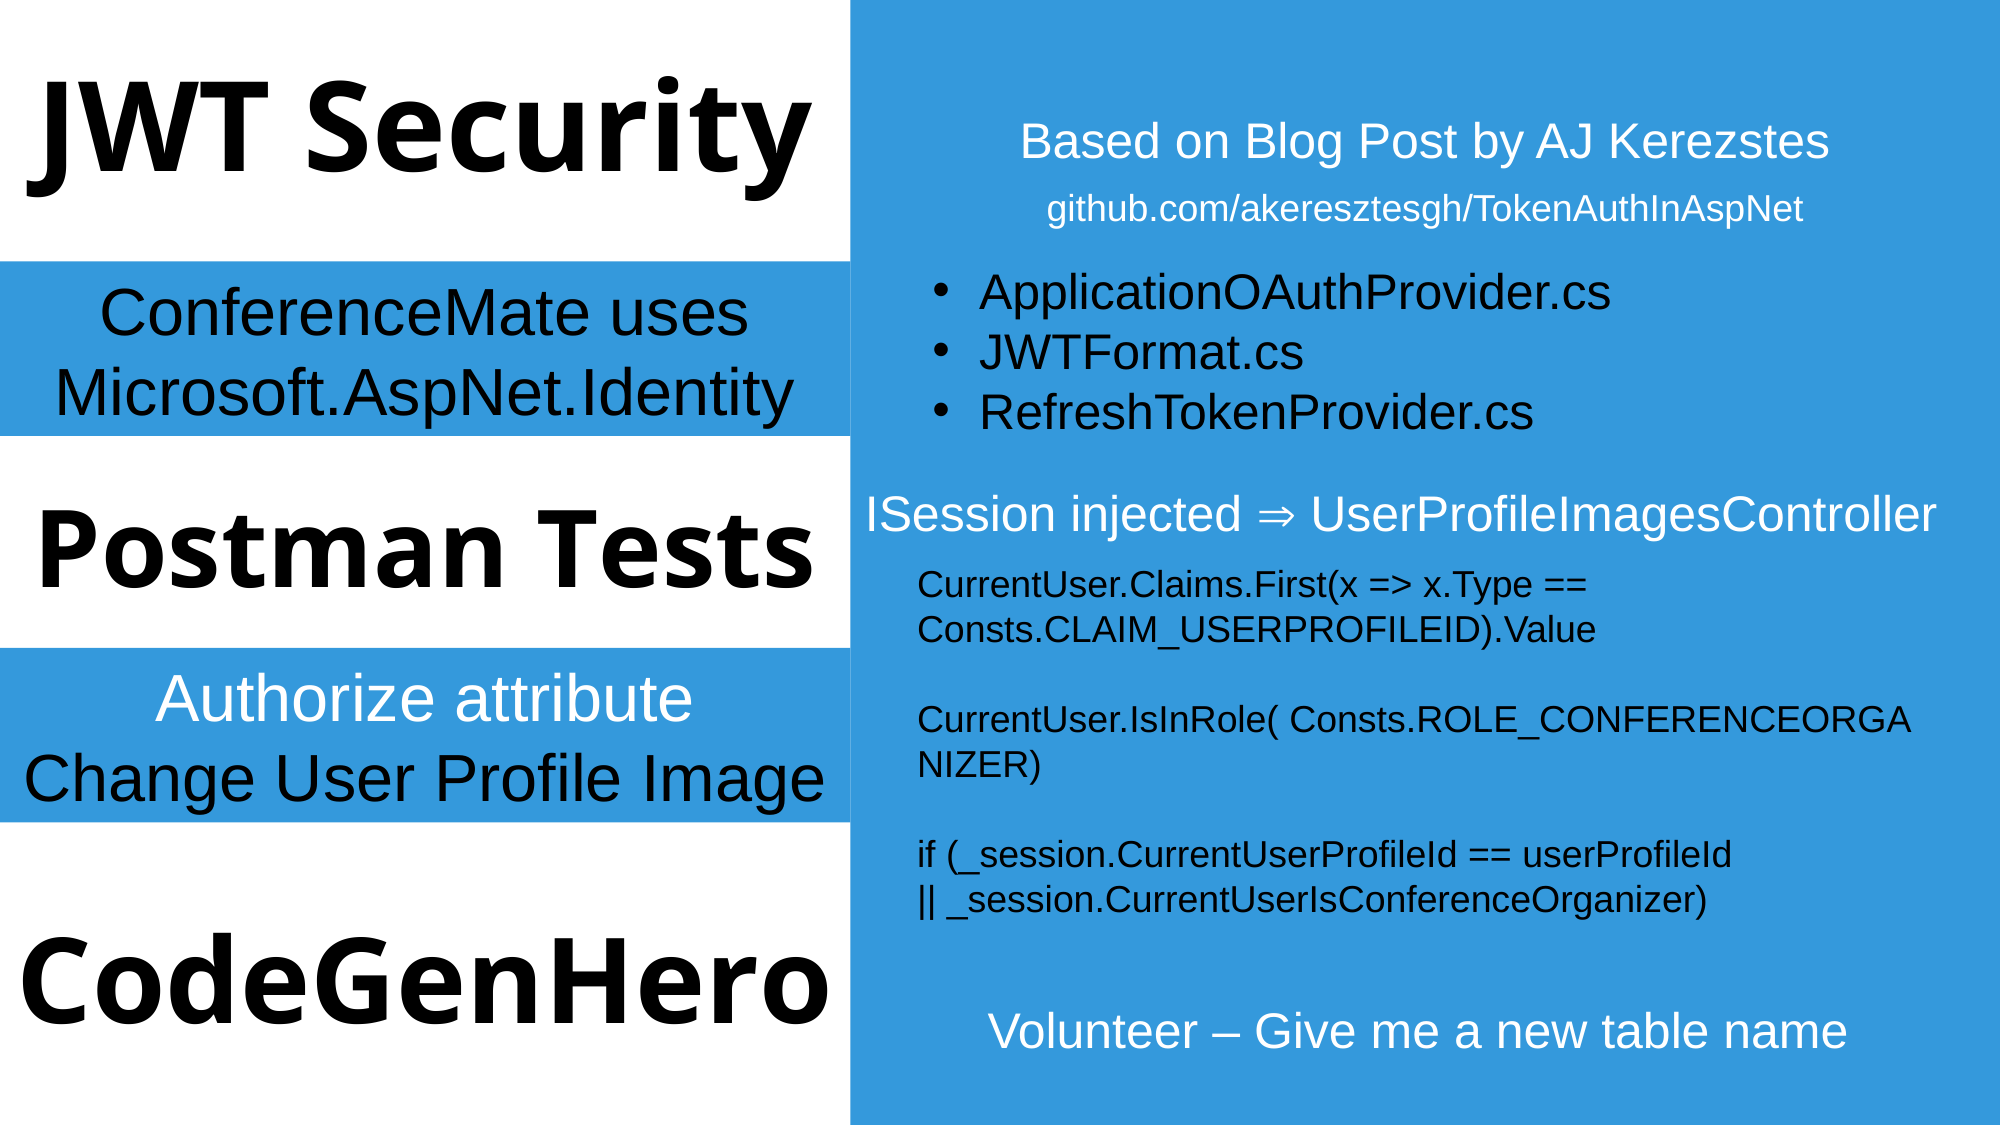

# JWT Security
Based on Blog Post by AJ Kerezstes
github.com/akeresztesgh/TokenAuthInAspNet
ApplicationOAuthProvider.cs
JWTFormat.cs
RefreshTokenProvider.cs
ConferenceMate uses Microsoft.AspNet.Identity
Postman Tests
ISession injected ⇒ UserProfileImagesController
CurrentUser.Claims.First(x => x.Type == Consts.CLAIM_USERPROFILEID).Value

CurrentUser.IsInRole( Consts.ROLE_CONFERENCEORGANIZER)

if (_session.CurrentUserProfileId == userProfileId
|| _session.CurrentUserIsConferenceOrganizer)
Authorize attribute
Change User Profile Image
CodeGenHero
Volunteer – Give me a new table name